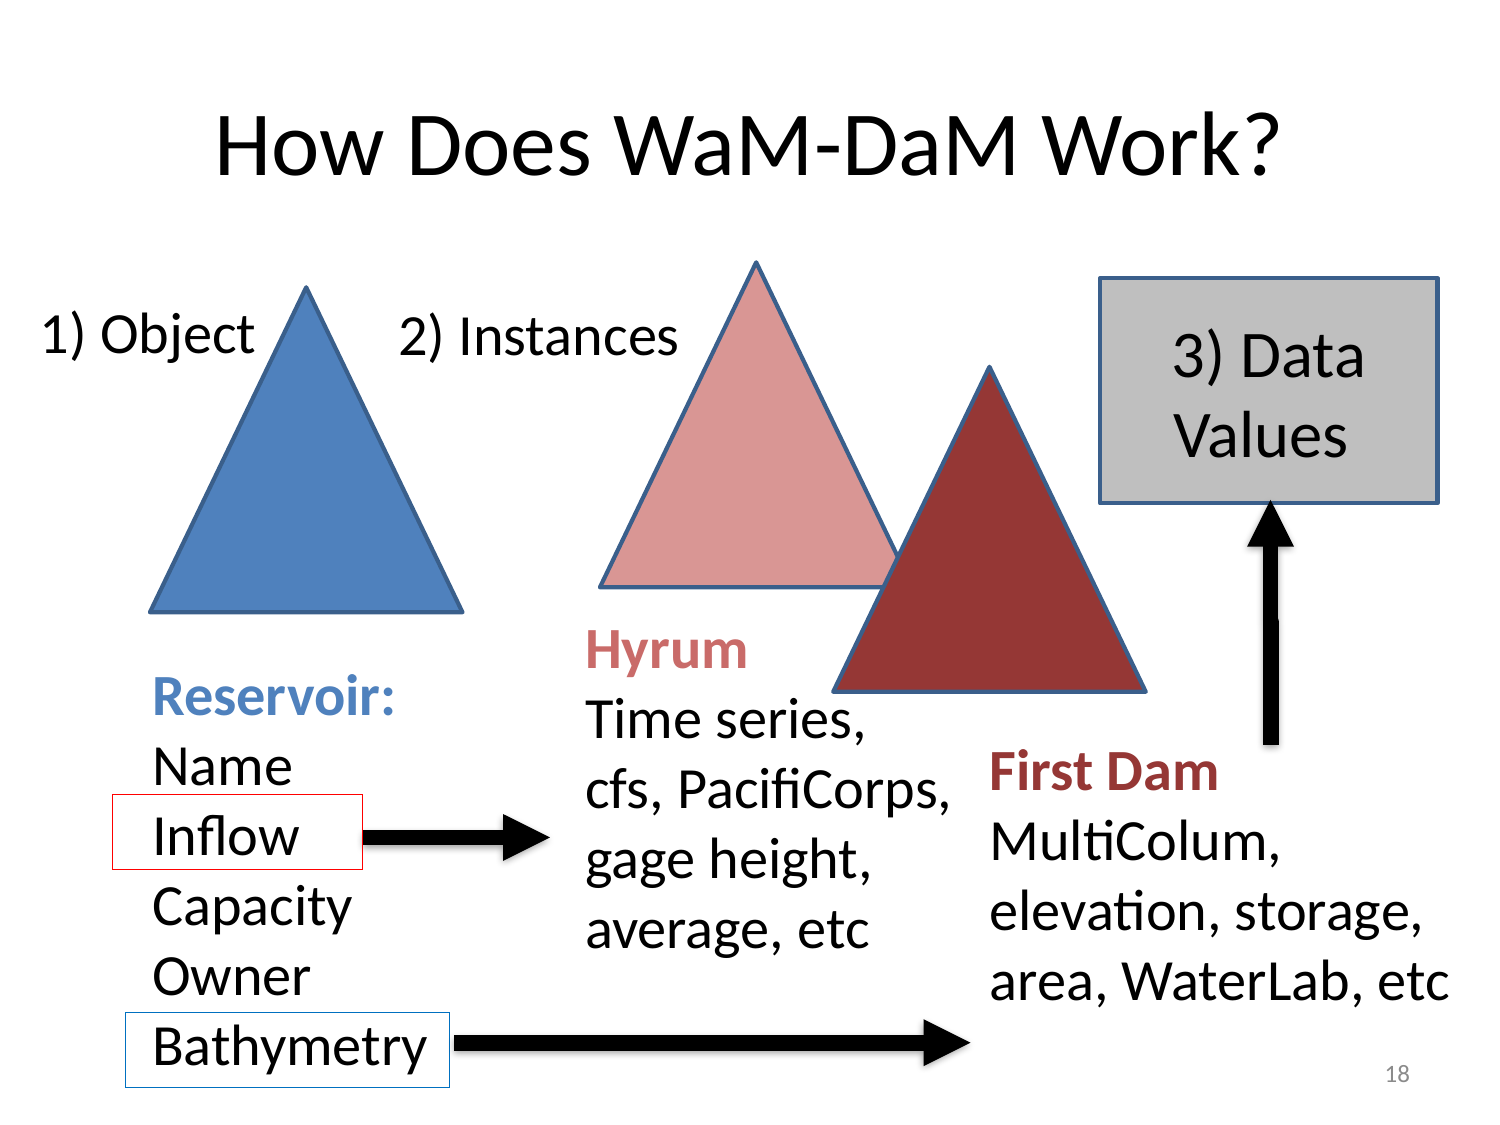

# How Does WaM-DaM Work?

3) Data Values
1) Object

Reservoir:
Name
Inflow
Capacity
Owner
Bathymetry
2) Instances

Hyrum
Time series, cfs, PacifiCorps, gage height, average, etc
First Dam
MultiColum, elevation, storage, area, WaterLab, etc

18